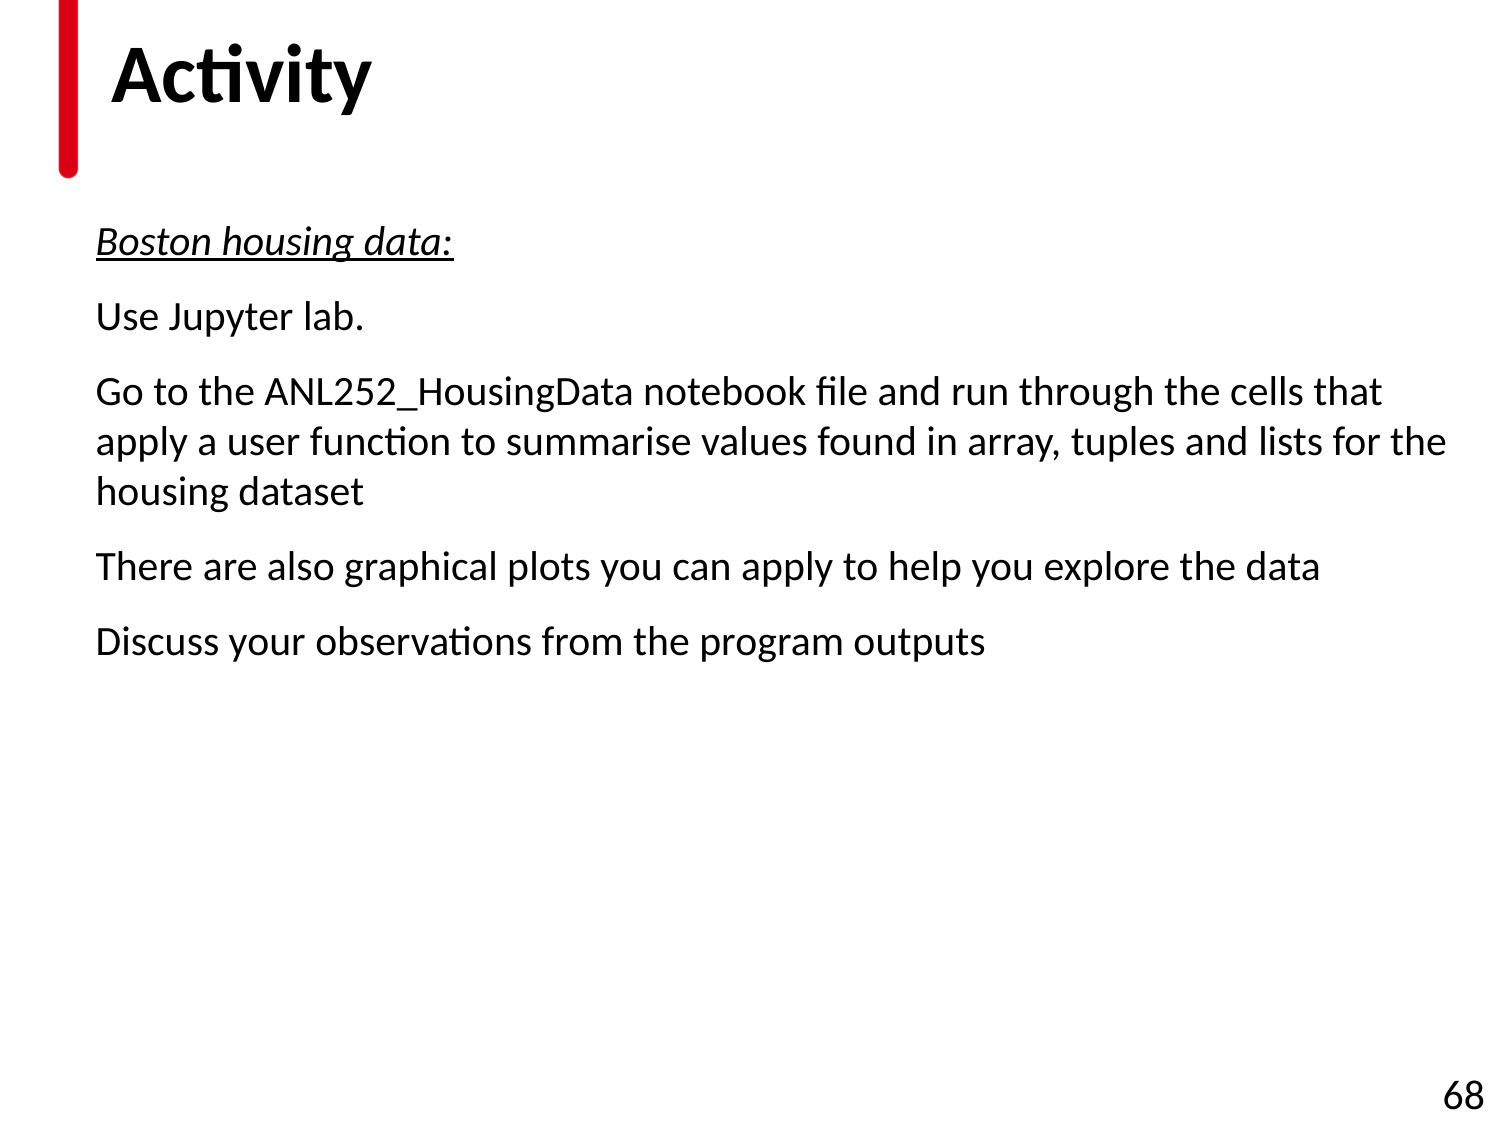

# Activity
Boston housing data:
Use Jupyter lab.
Go to the ANL252_HousingData notebook file and run through the cells that apply a user function to summarise values found in array, tuples and lists for the housing dataset
There are also graphical plots you can apply to help you explore the data
Discuss your observations from the program outputs